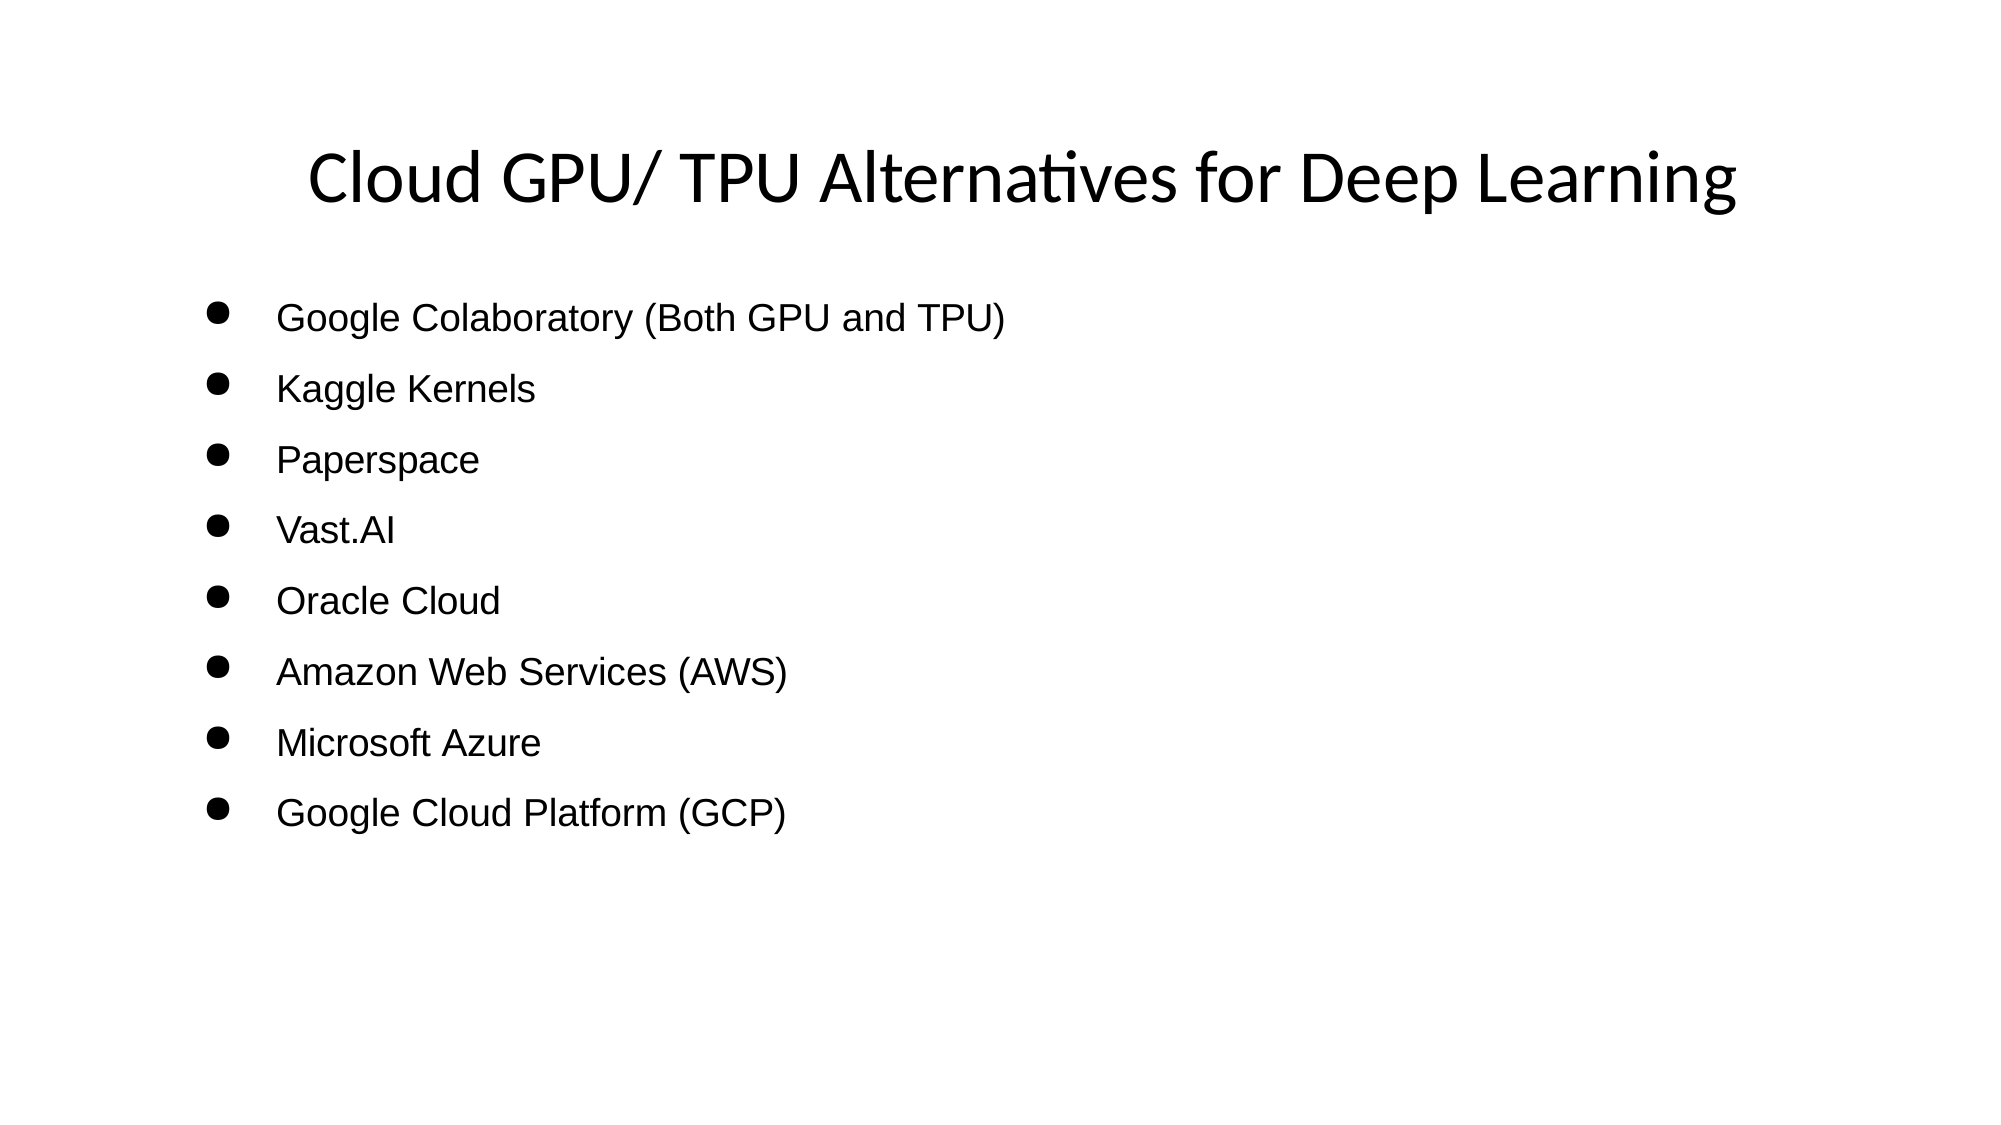

# Cloud GPU/ TPU Alternatives for Deep Learning
Google Colaboratory (Both GPU and TPU)
Kaggle Kernels
Paperspace
Vast.AI
Oracle Cloud
Amazon Web Services (AWS)
Microsoft Azure
Google Cloud Platform (GCP)